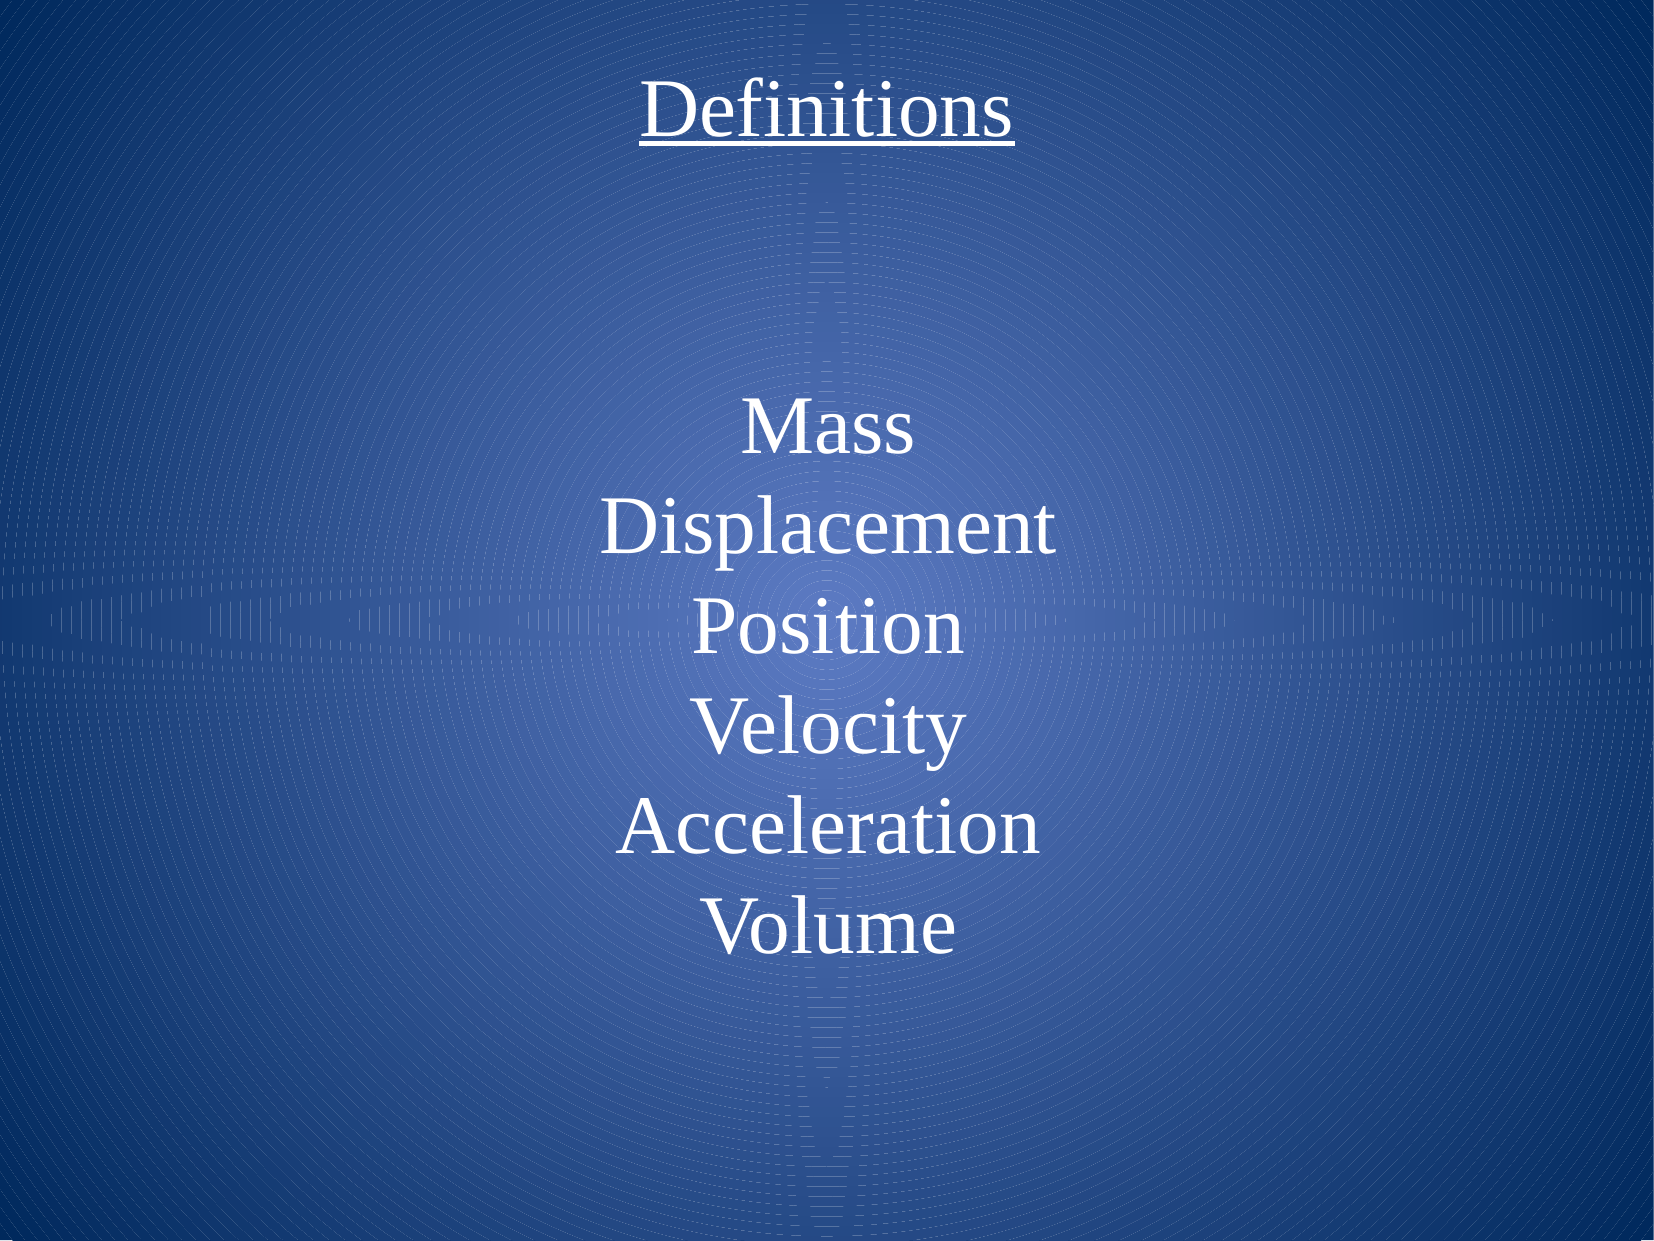

# Definitions
Mass
Displacement
Position
Velocity
Acceleration
Volume